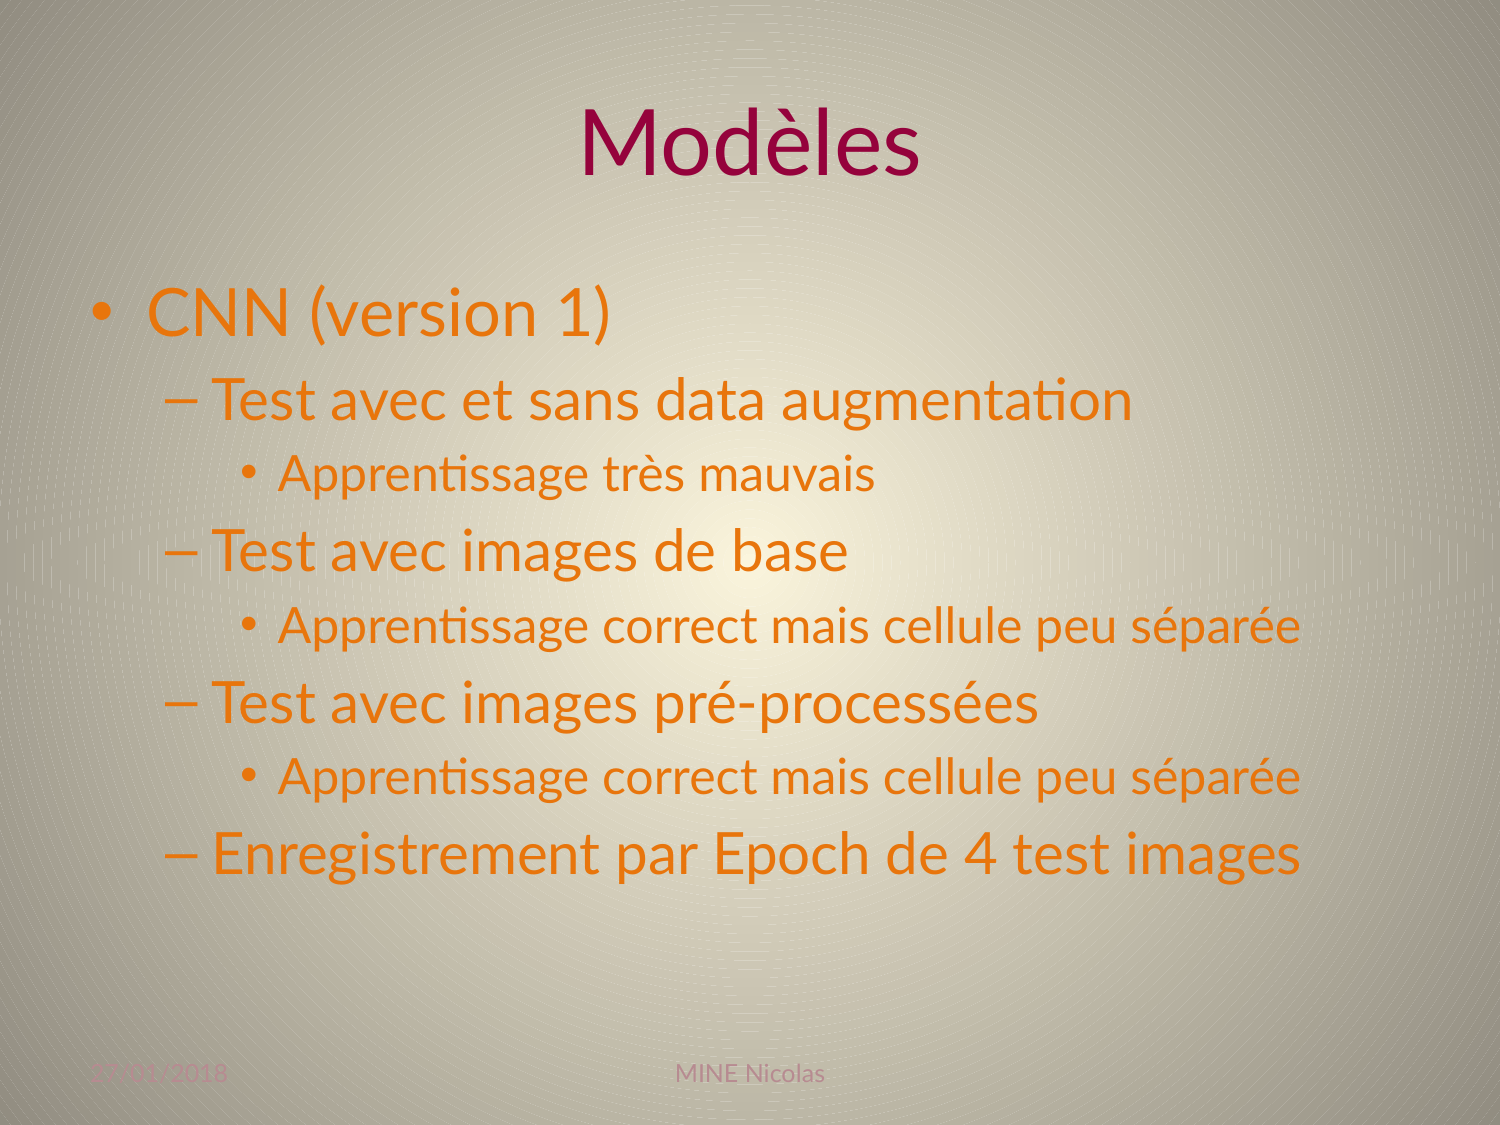

# Modèles
CNN (version 1)
Test avec et sans data augmentation
Apprentissage très mauvais
Test avec images de base
Apprentissage correct mais cellule peu séparée
Test avec images pré-processées
Apprentissage correct mais cellule peu séparée
Enregistrement par Epoch de 4 test images
27/01/2018
MINE Nicolas